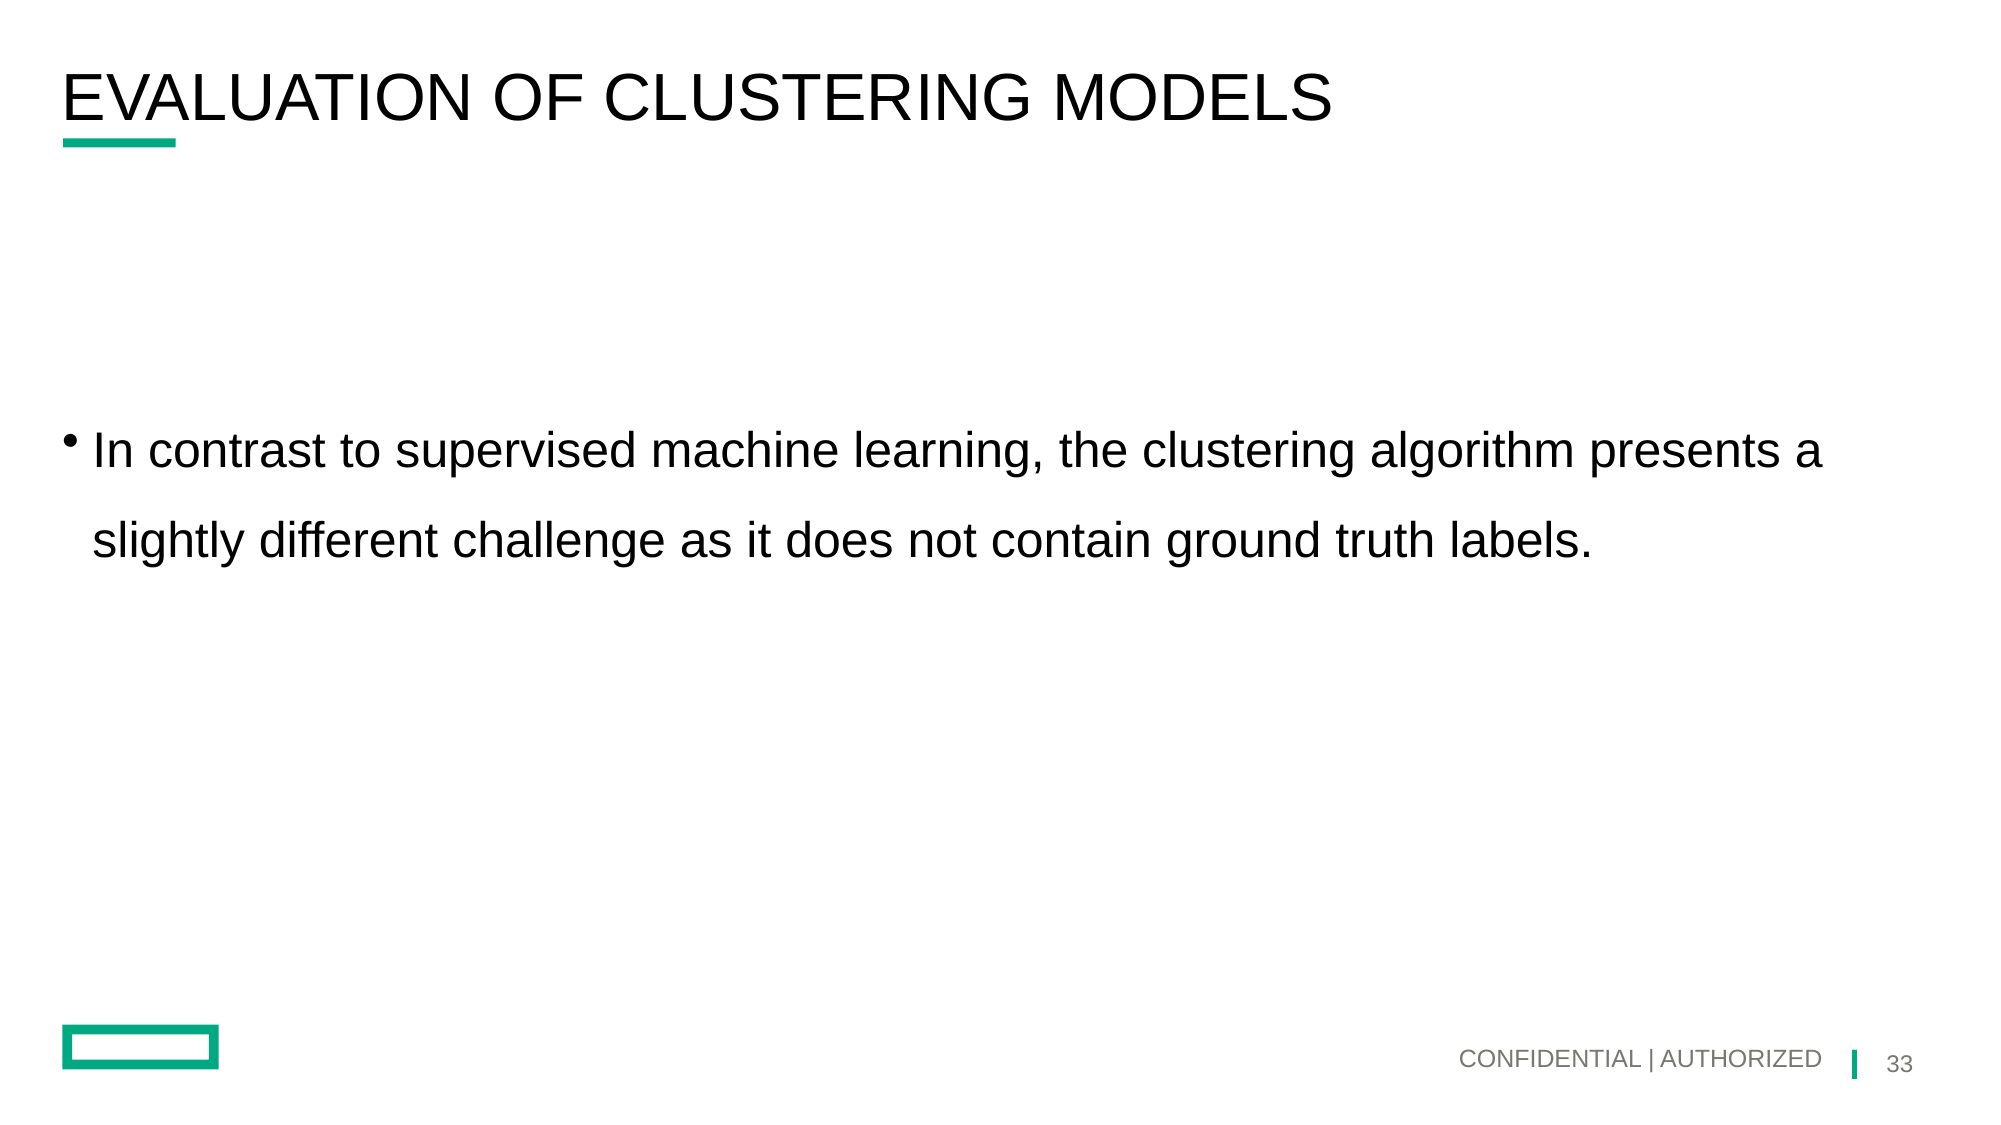

# Evaluation OF CLUSTERING MODELS

In contrast to supervised machine learning, the clustering algorithm presents a slightly different challenge as it does not contain ground truth labels.

CONFIDENTIAL | AUTHORIZED
33